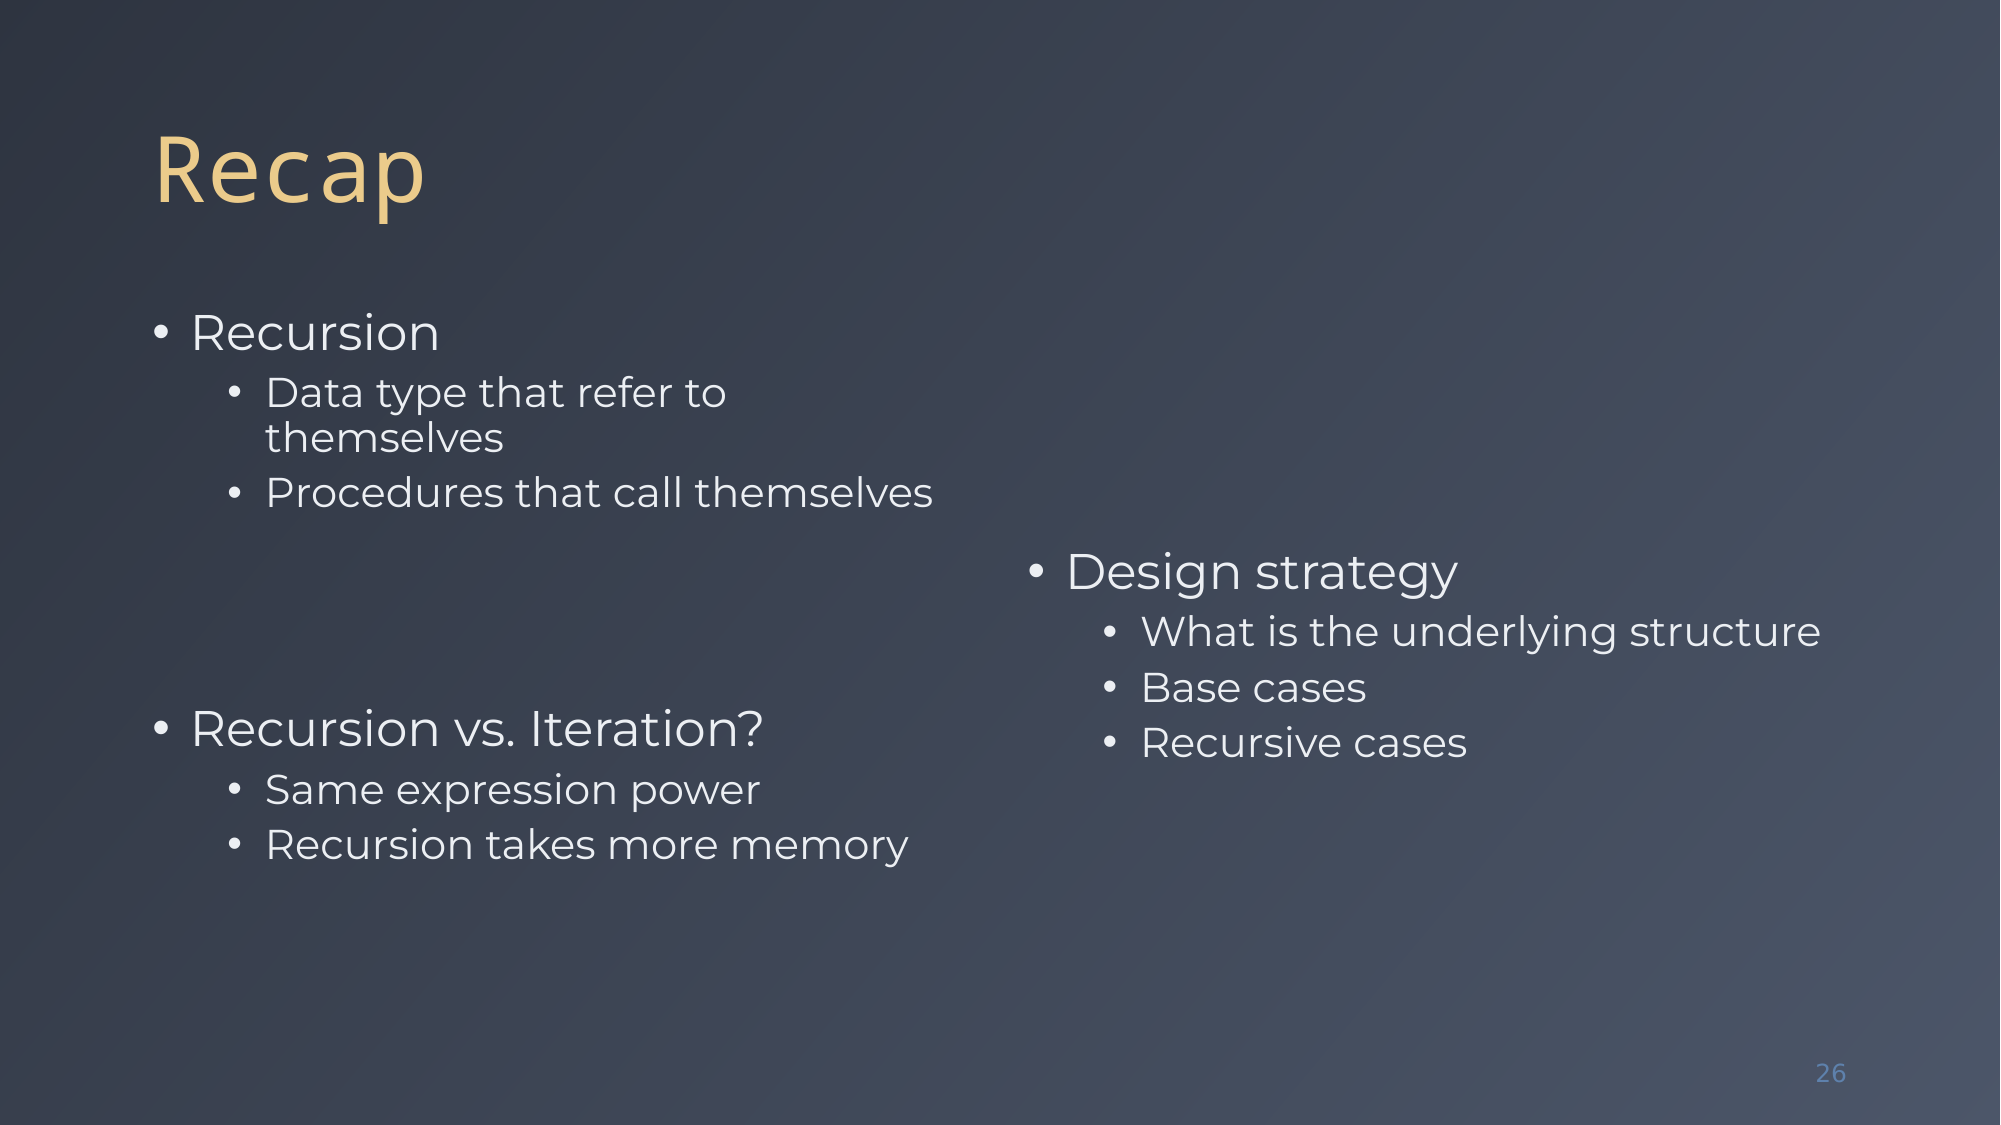

# Recap
Recursion
Data type that refer to themselves
Procedures that call themselves

Recursion vs. Iteration?
Same expression power
Recursion takes more memory
Design strategy
What is the underlying structure
Base cases
Recursive cases
26